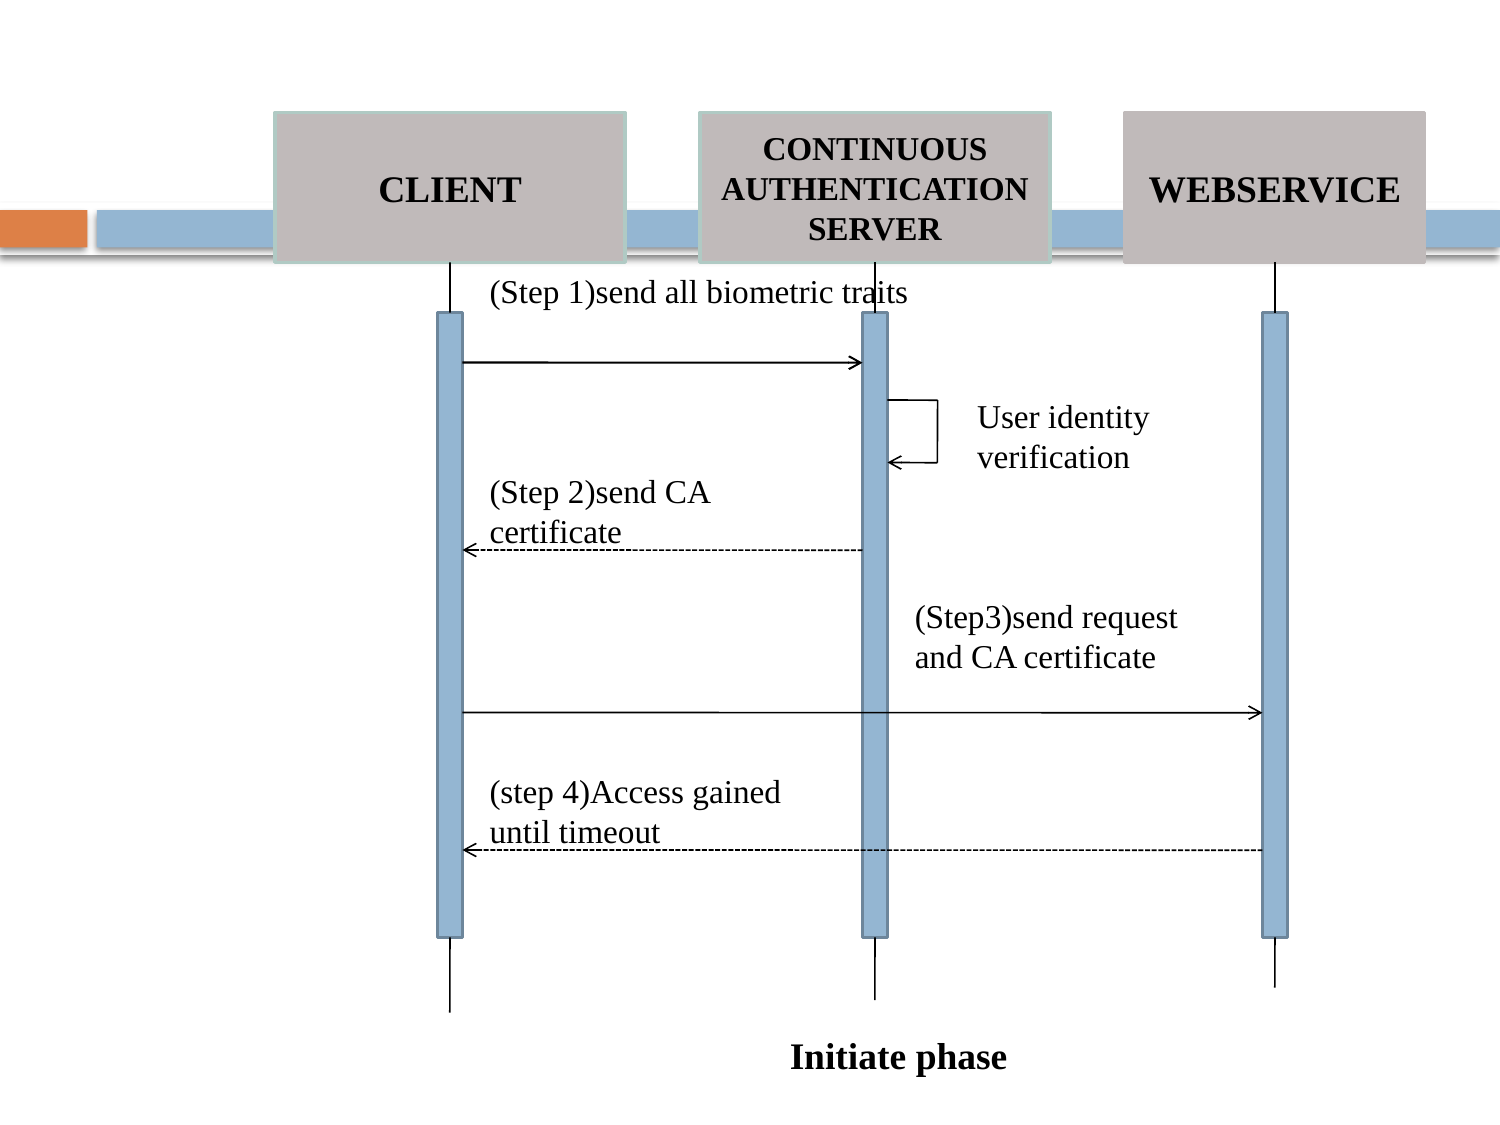

CLIENT
CONTINUOUS AUTHENTICATION
SERVER
WEBSERVICE
(Step 1)send all biometric traits

User identity verification
(Step 2)send CA certificate
(Step3)send request and CA certificate
(step 4)Access gained until timeout
Initiate phase